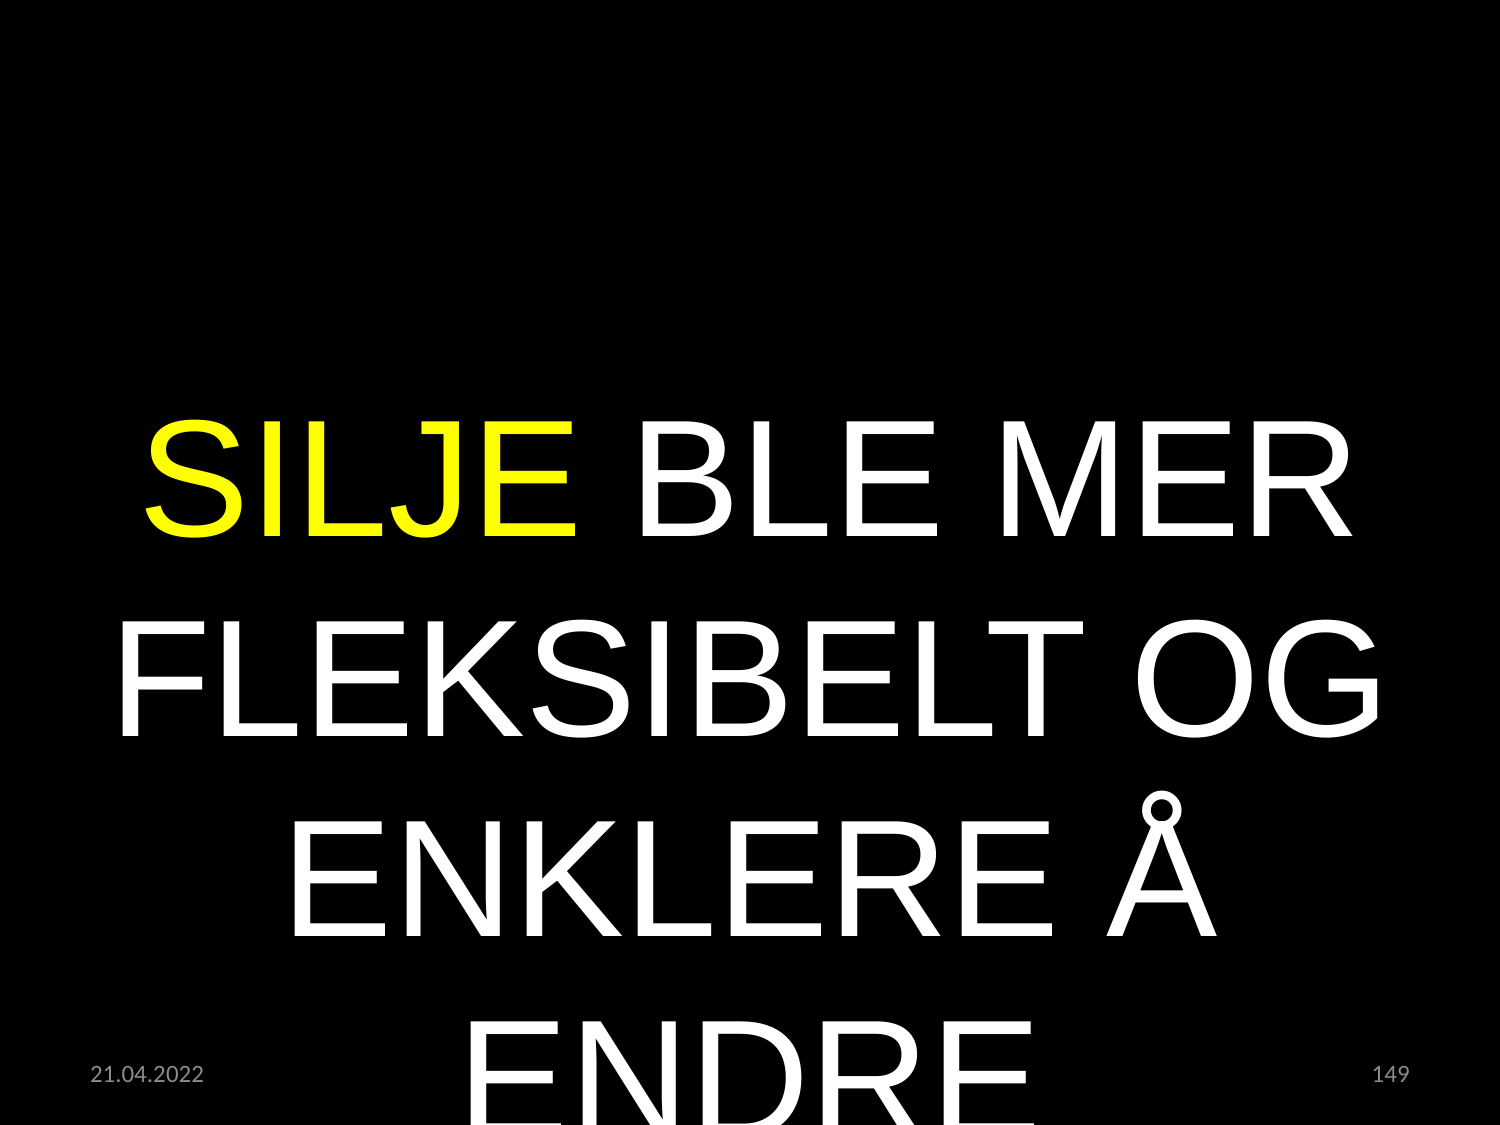

SILJE BLE MER FLEKSIBELT OG ENKLERE Å ENDRE
21.04.2022
149